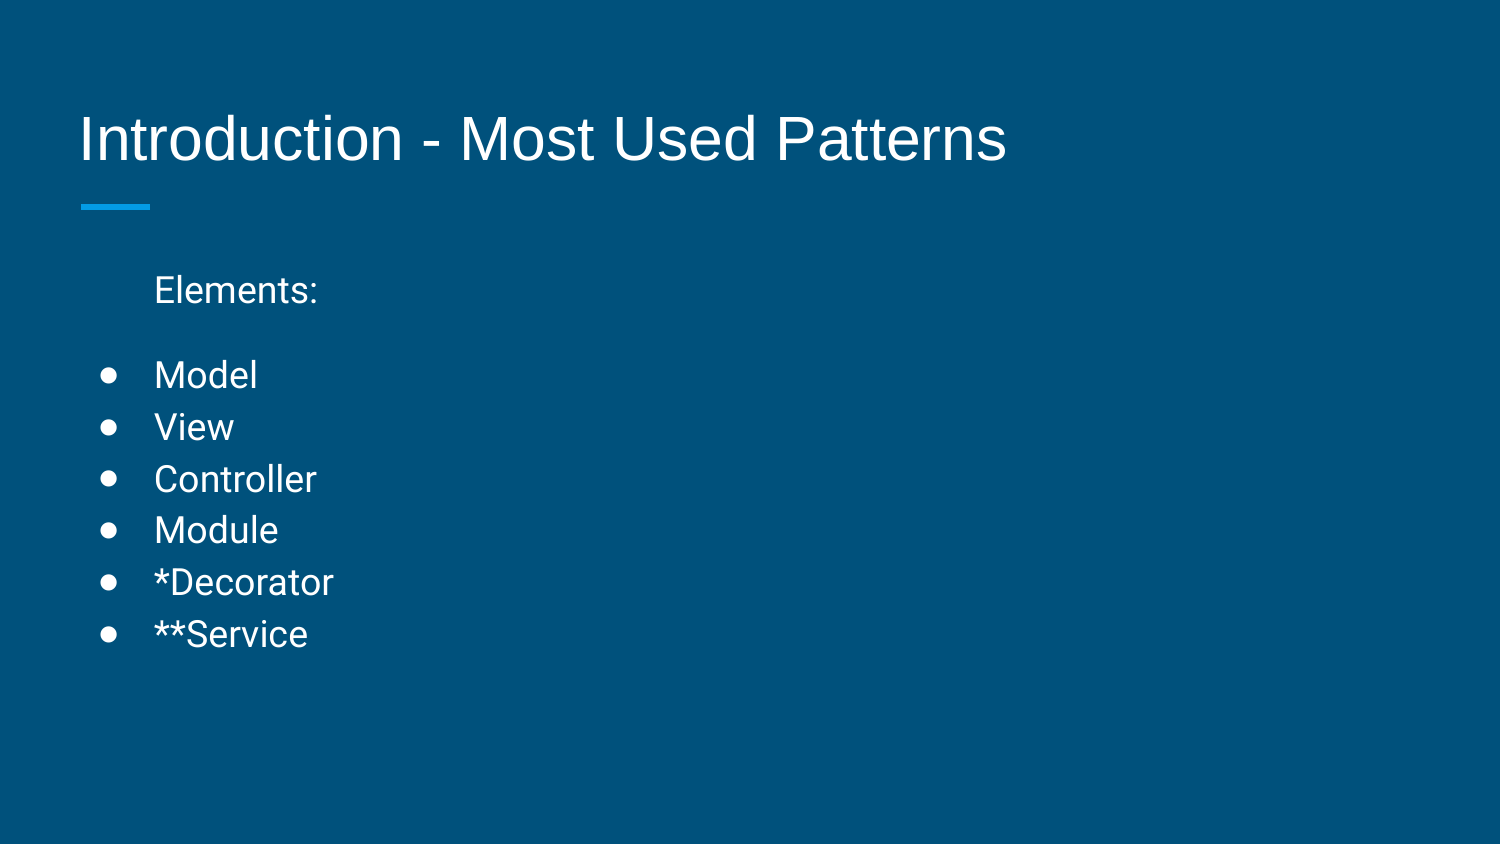

# Introduction - Most Used Patterns
Elements:
Model
View
Controller
Module
*Decorator
**Service